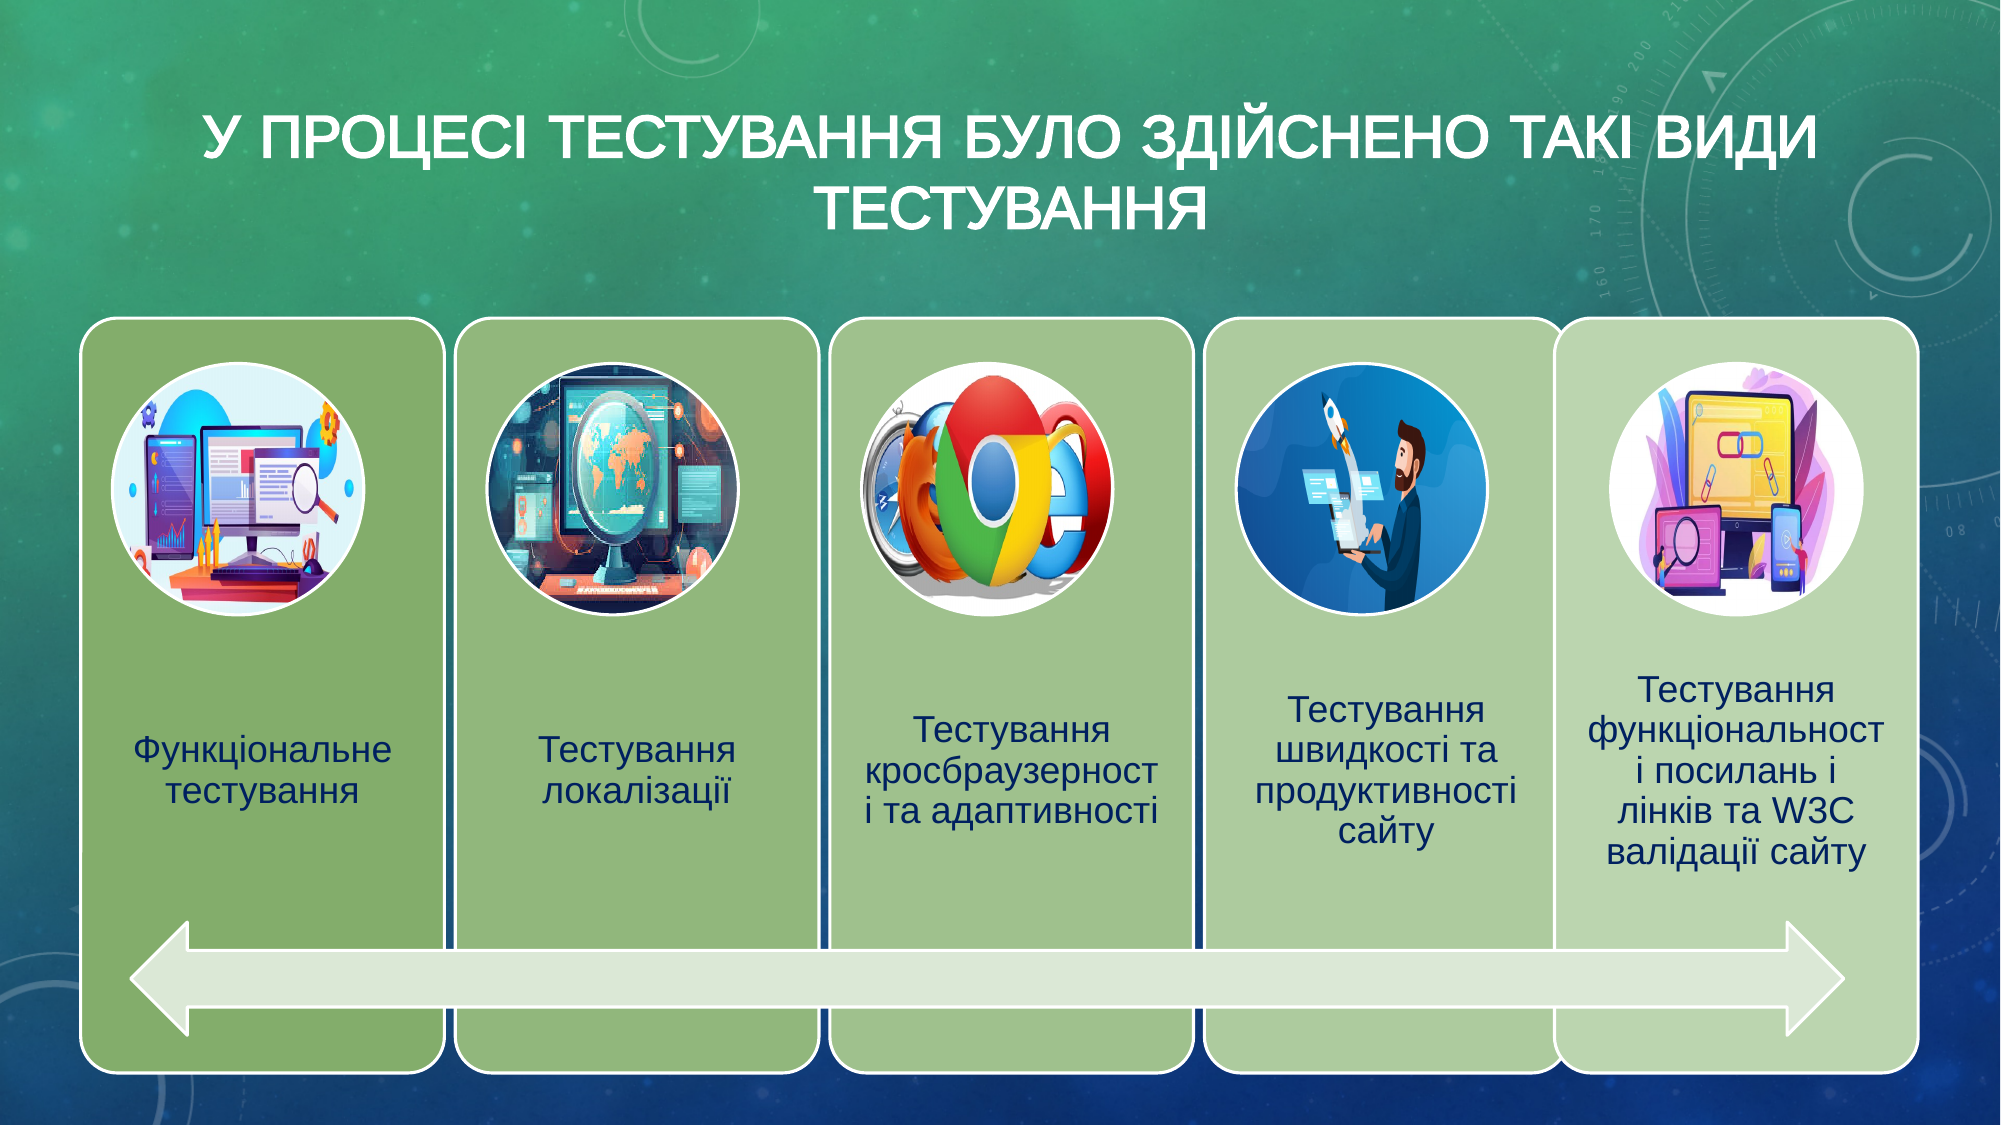

# У процесі тестування було здійснено такі види тестування
Функціональне тестування
Тестування локалізації
Тестування кросбраузерності та адаптивності
Тестування швидкості та продуктивності сайту
Тестування функціональності посилань і лінків та W3C валідації сайту